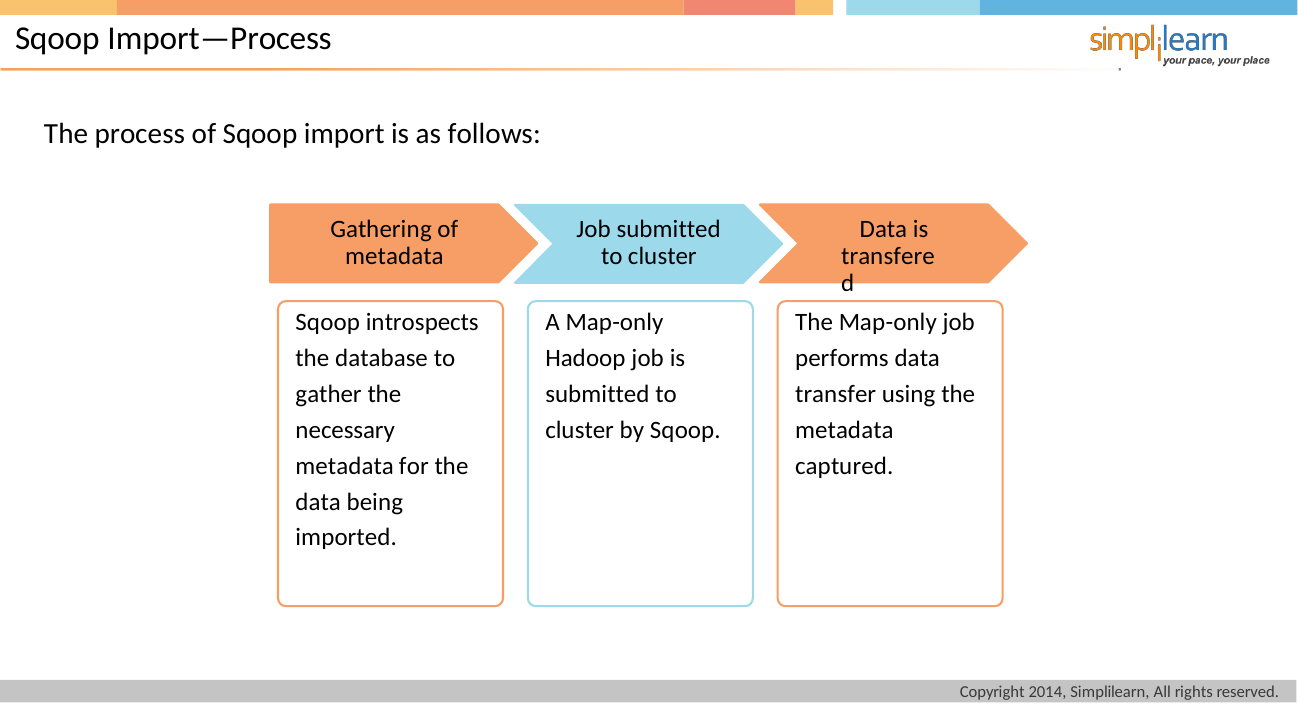

# Sqoop Import—Process

The process of Sqoop import is as follows:

Gathering of metadata
Data is transfered
Job submitted to cluster
Sqoop introspects the database to gather the necessary metadata for the data being imported.
A Map-only Hadoop job is submitted to cluster by Sqoop.
The Map-only job performs data transfer using the metadata captured.

Copyright 2014, Simplilearn, All rights reserved.